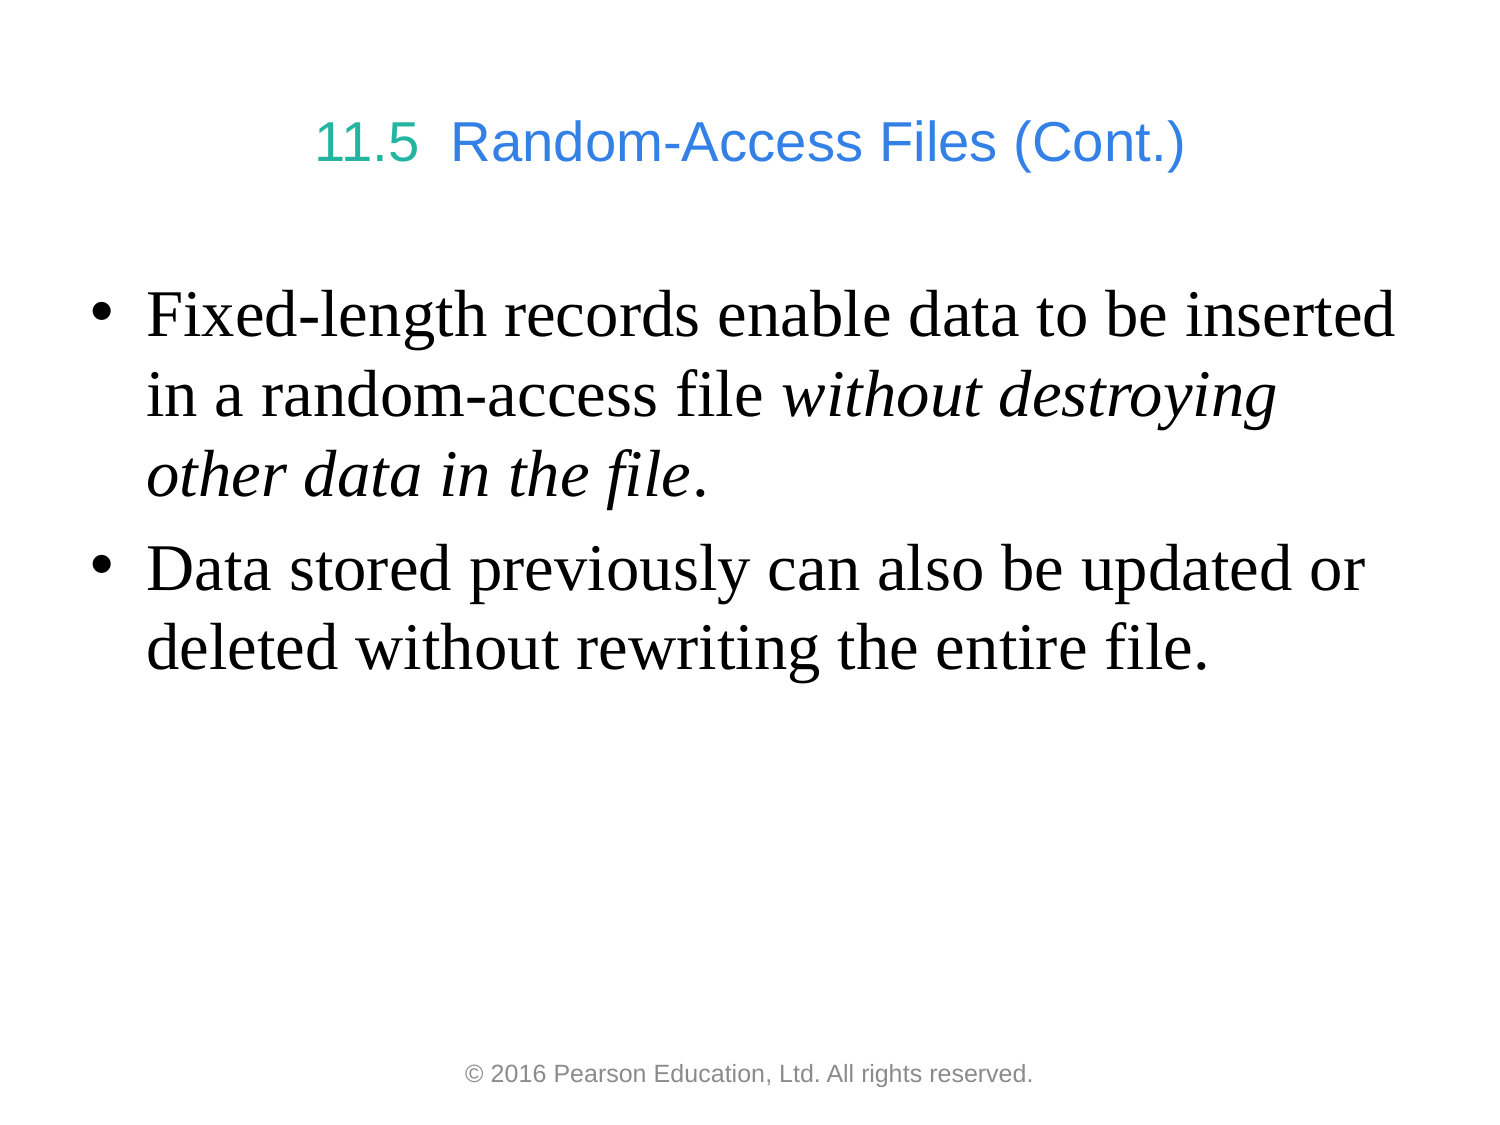

# 11.5  Random-Access Files (Cont.)
Fixed-length records enable data to be inserted in a random-access file without destroying other data in the file.
Data stored previously can also be updated or deleted without rewriting the entire file.
© 2016 Pearson Education, Ltd. All rights reserved.